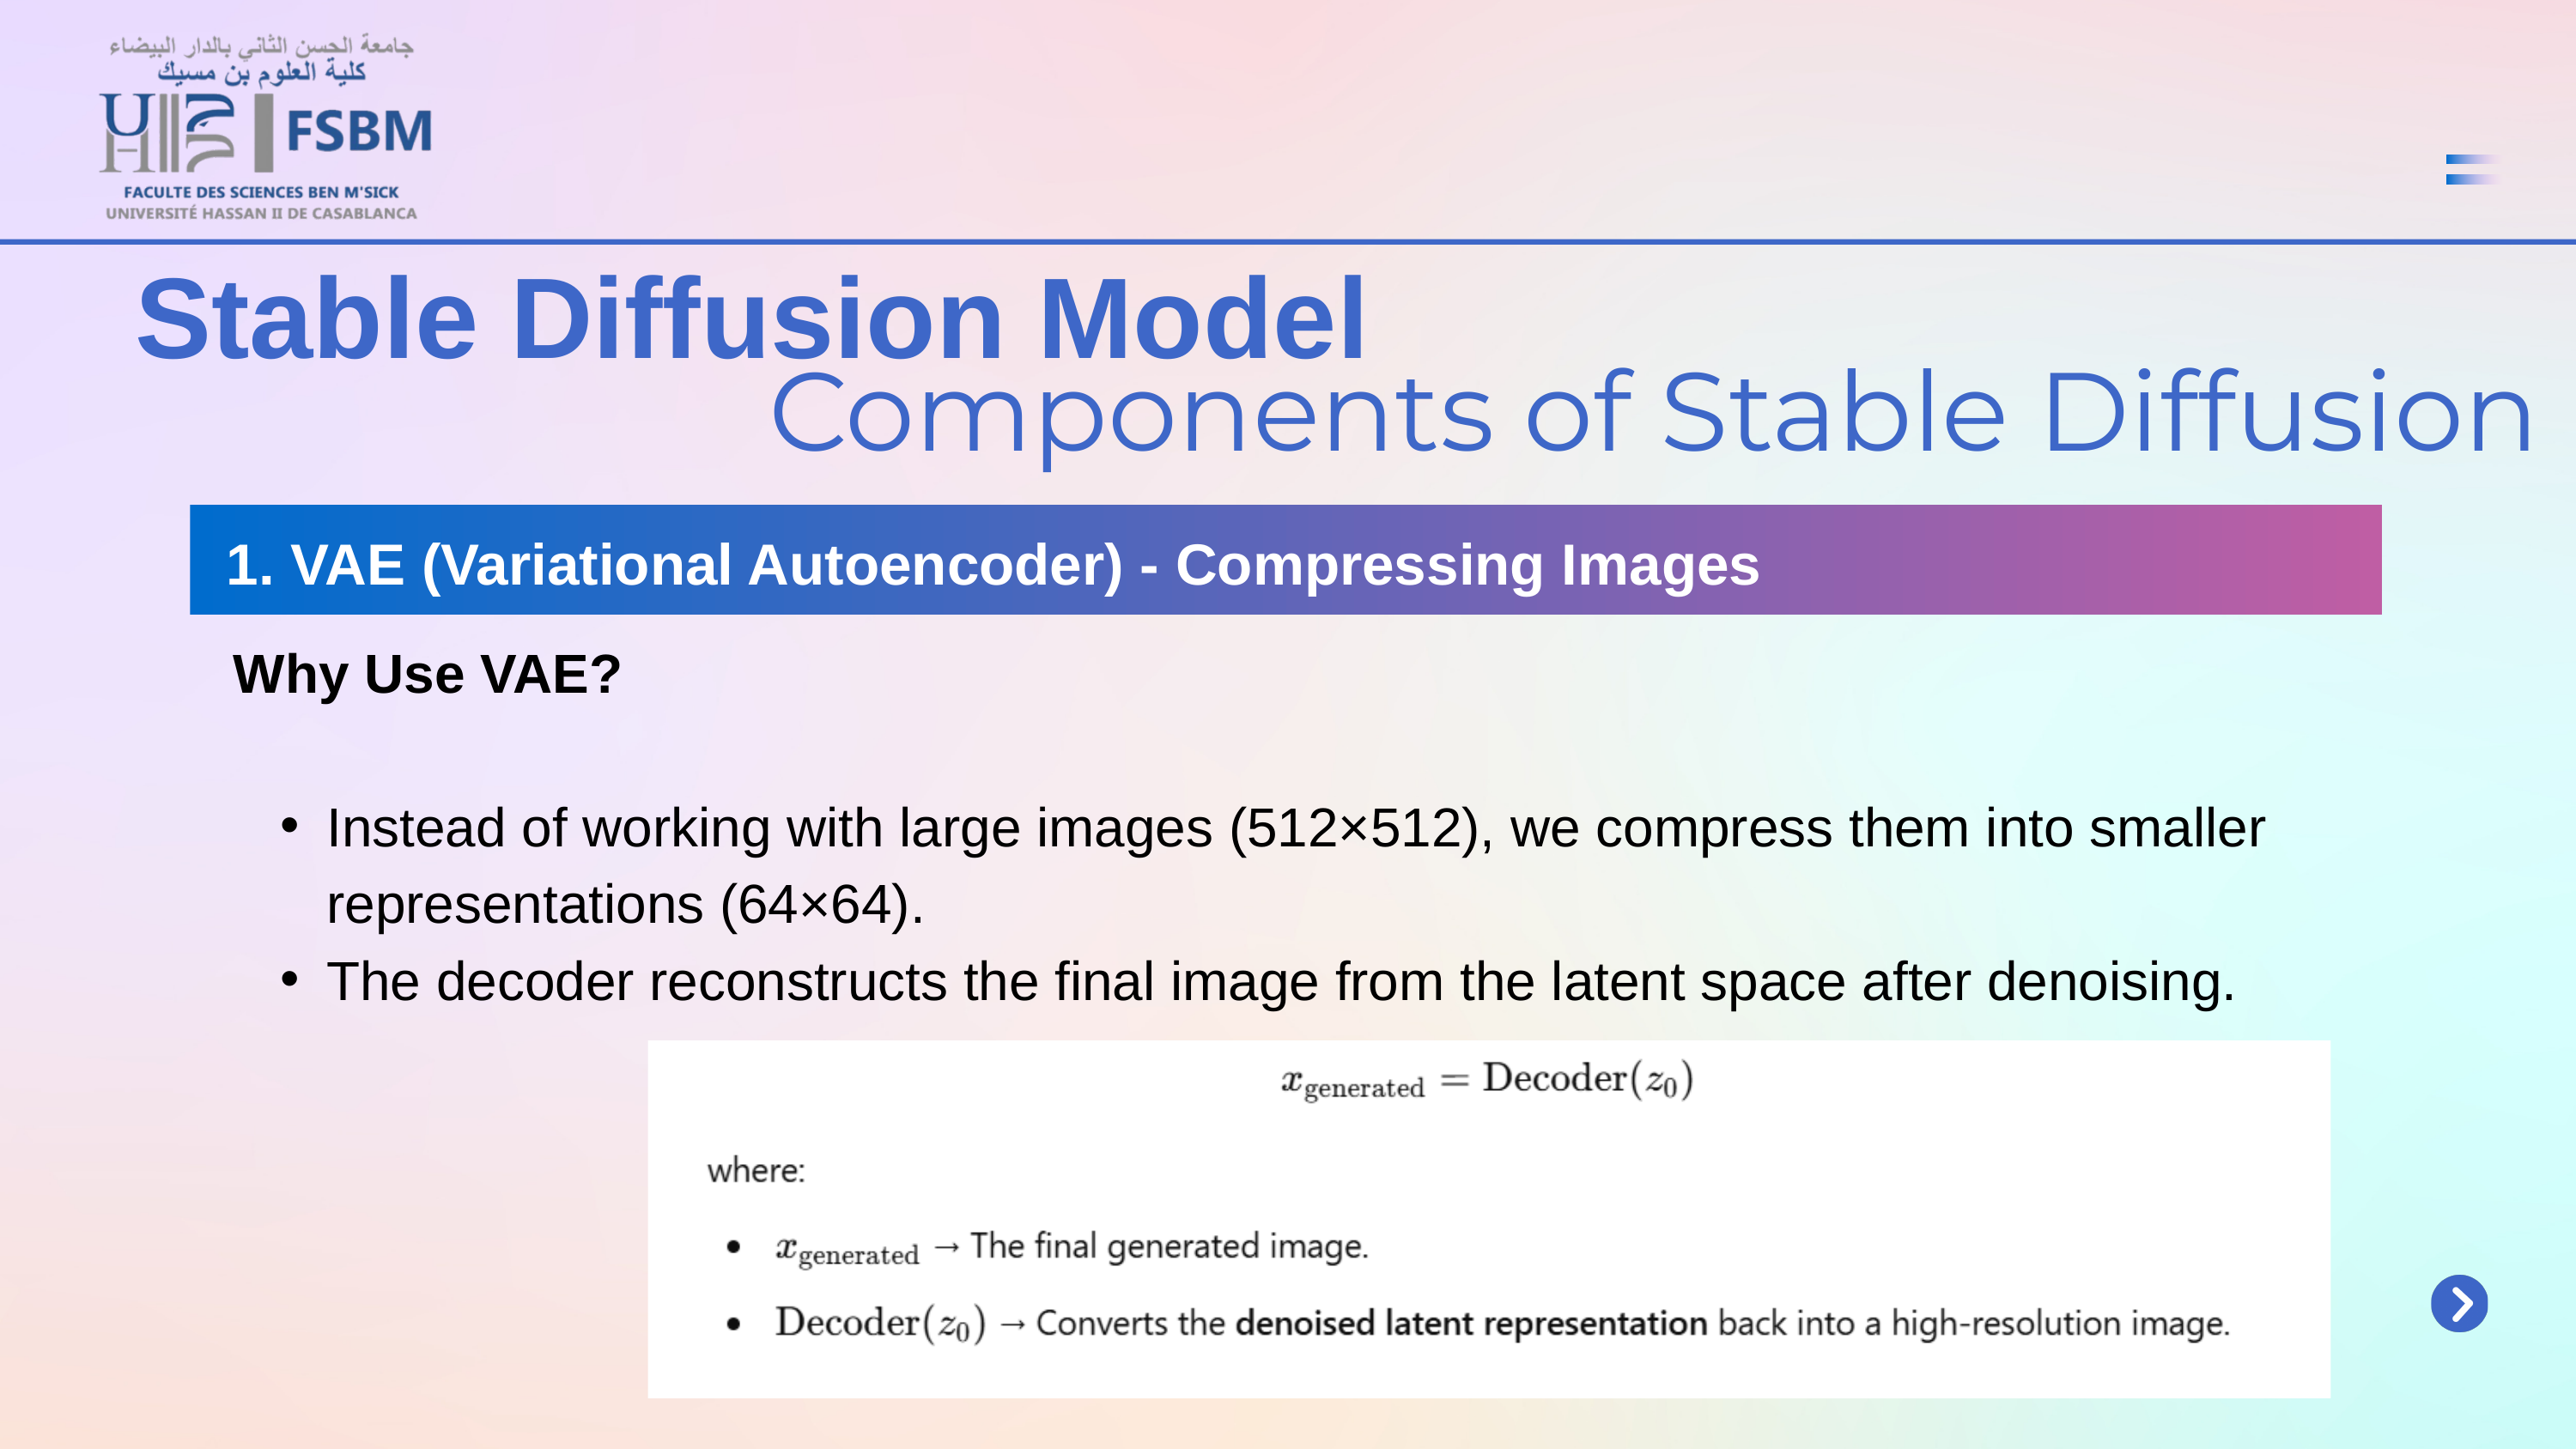

Stable Diffusion Model
Components of Stable Diffusion

1. VAE (Variational Autoencoder) - Compressing Images
Why Use VAE?

Instead of working with large images (512×512), we compress them into smaller representations (64×64).
The decoder reconstructs the final image from the latent space after denoising.